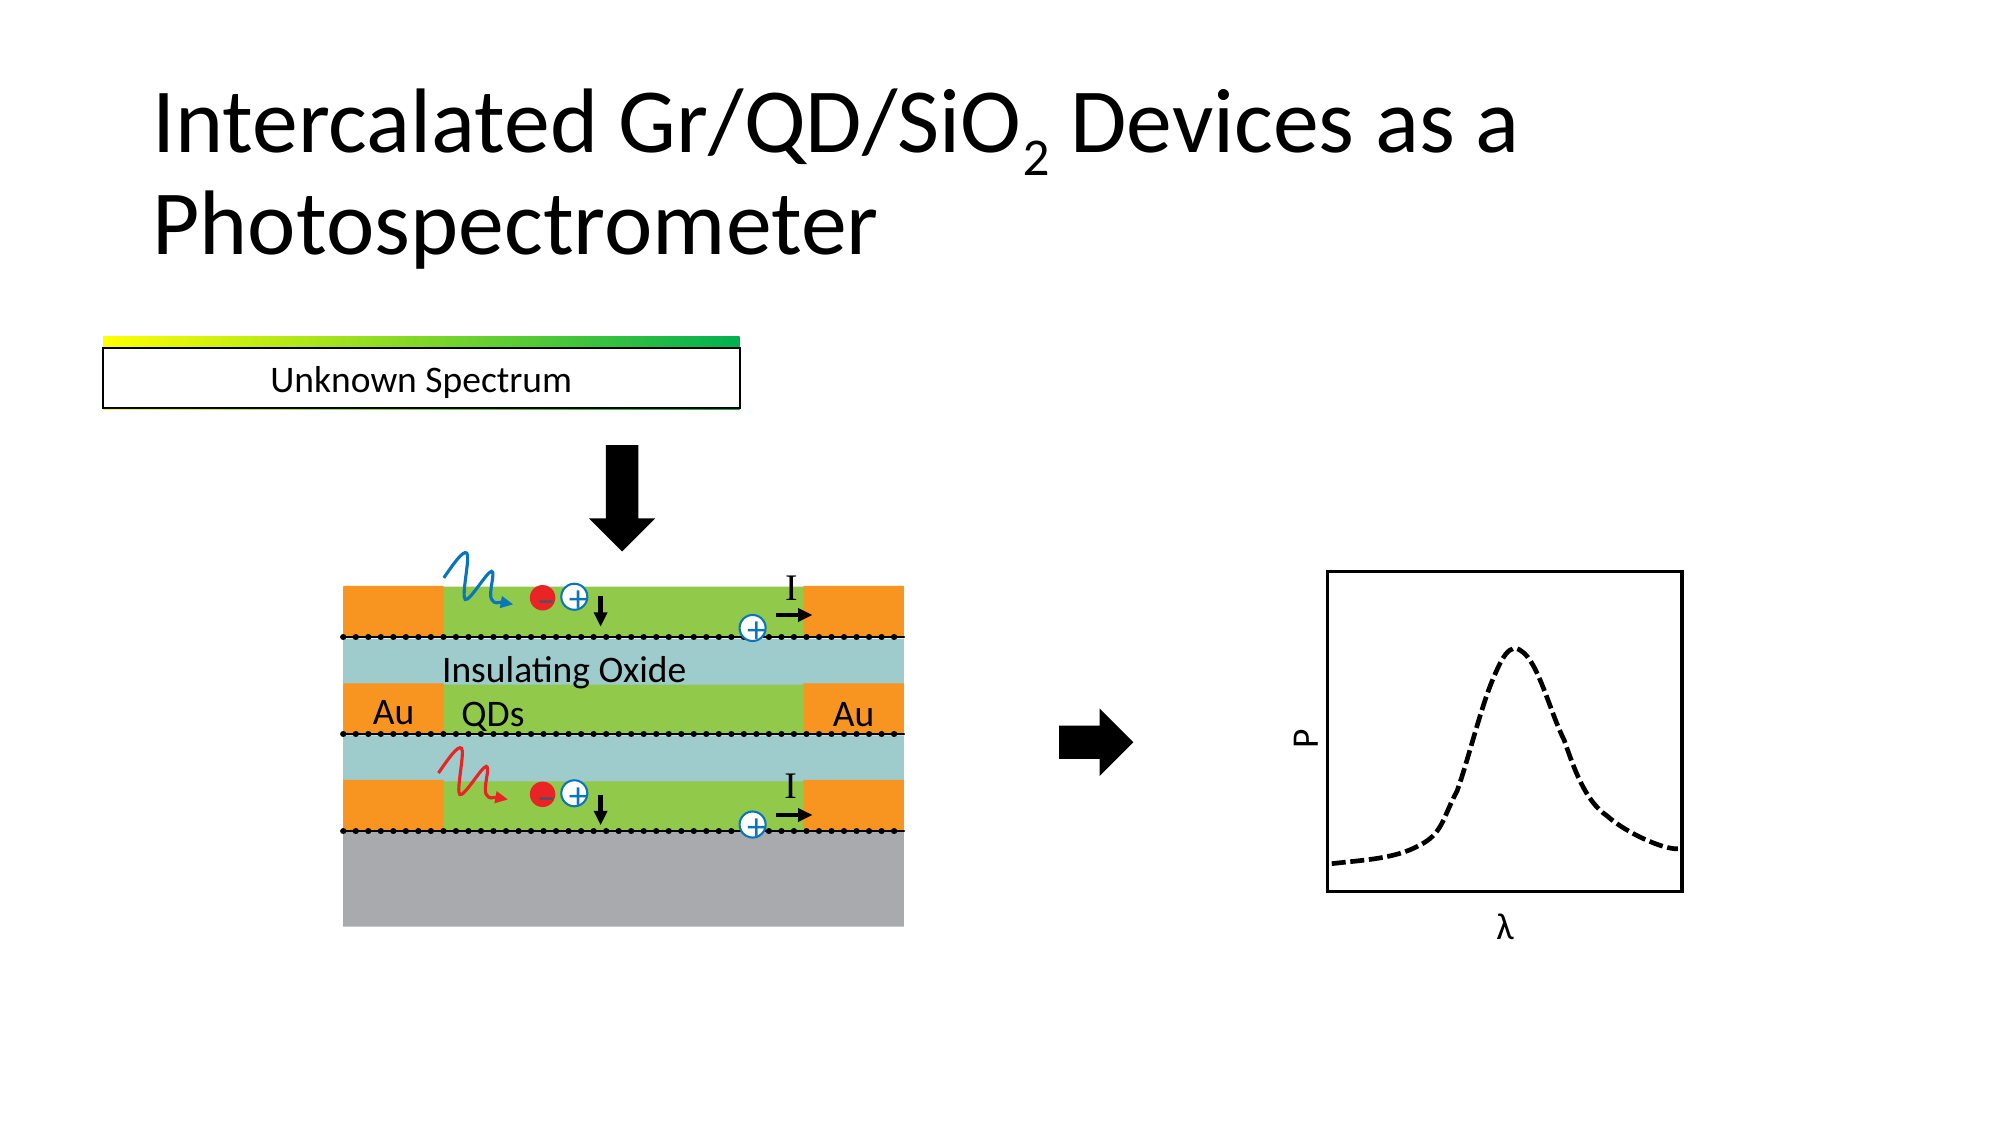

# Intercalated Gr/QD/SiO2 Devices as a Photospectrometer

Unknown Spectrum

I
+
–
+

P
λ

Insulating Oxide

Au
QDs
Au

I
+
–
+